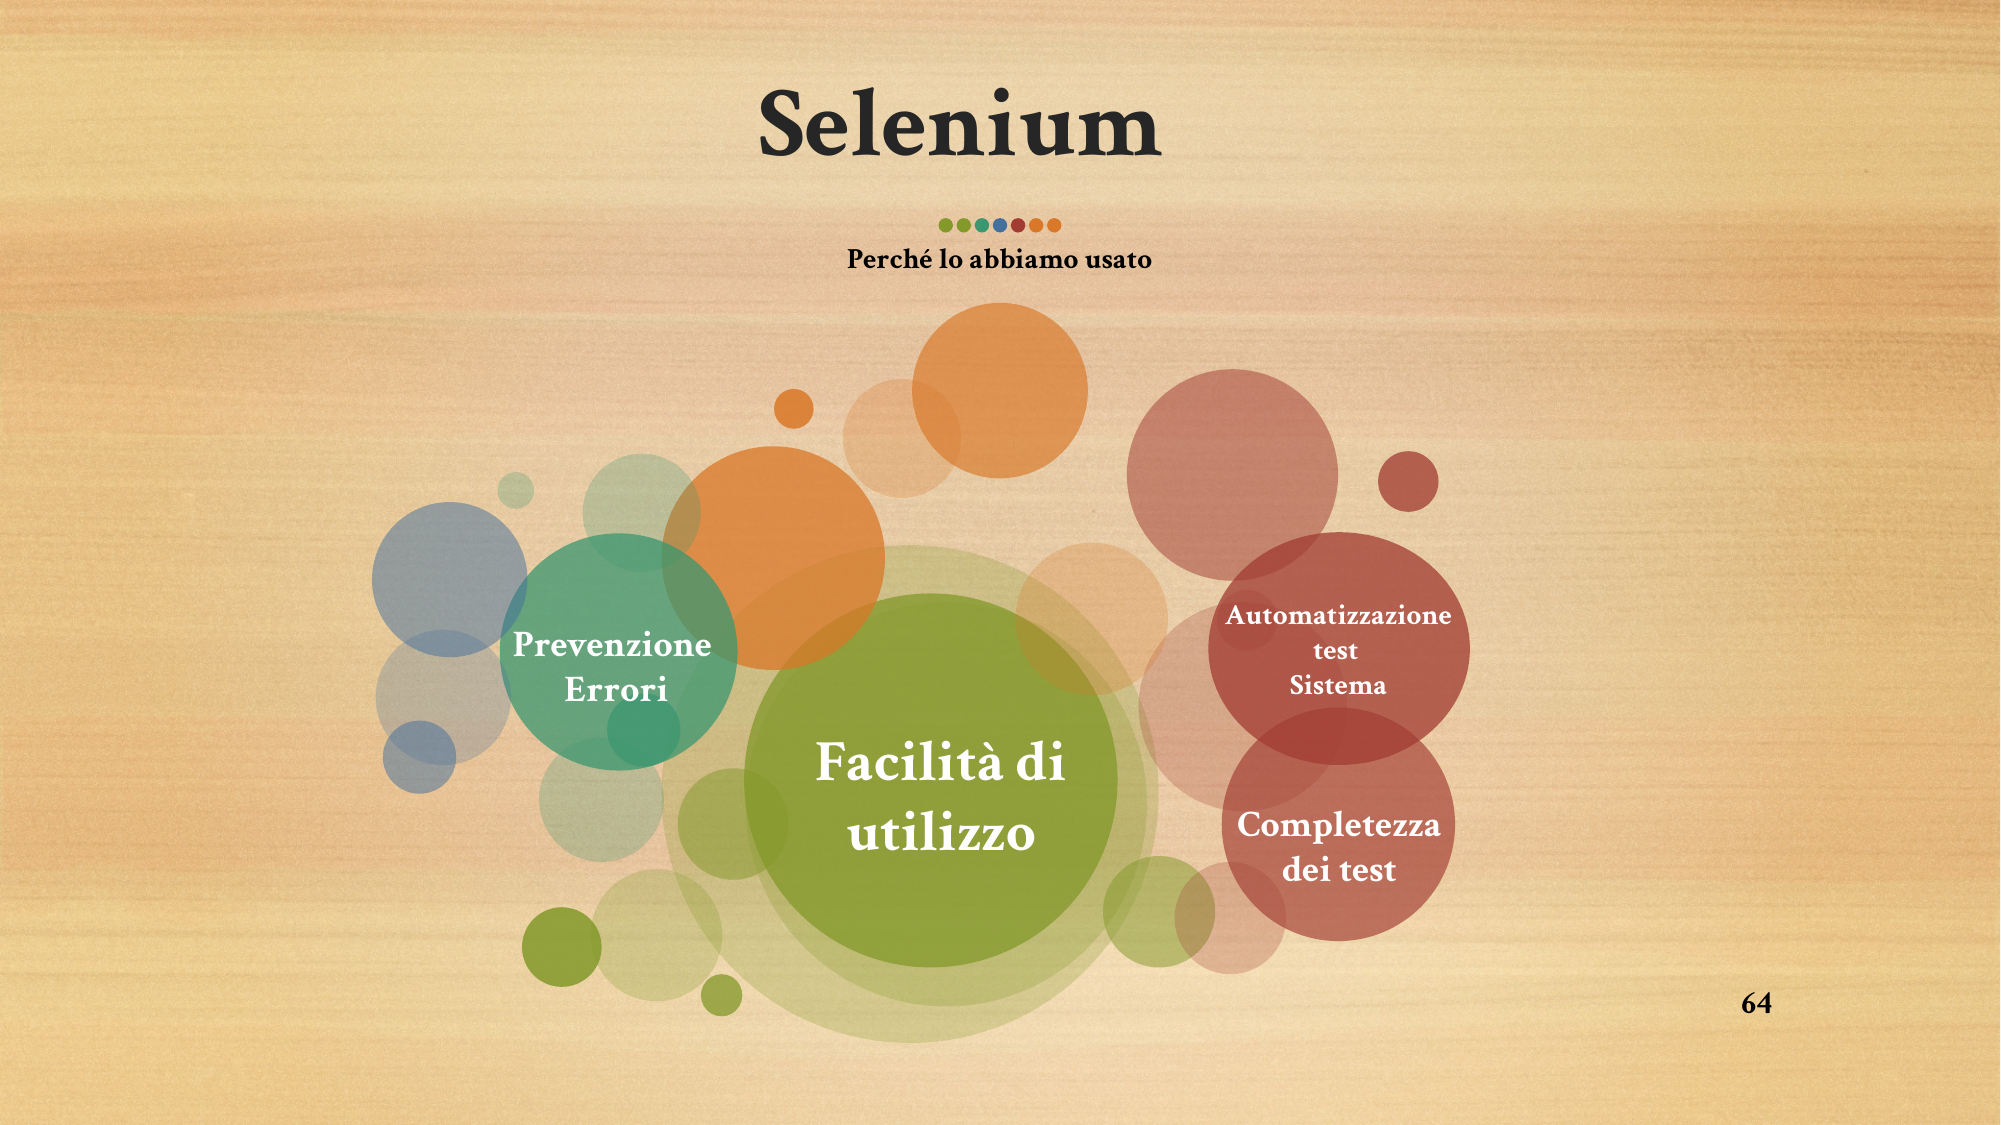

# Selenium
Perché lo abbiamo usato

Automatizzazione test
Sistema

Prevenzione
Errori

Facilità di utilizzo

Completezza dei test

64